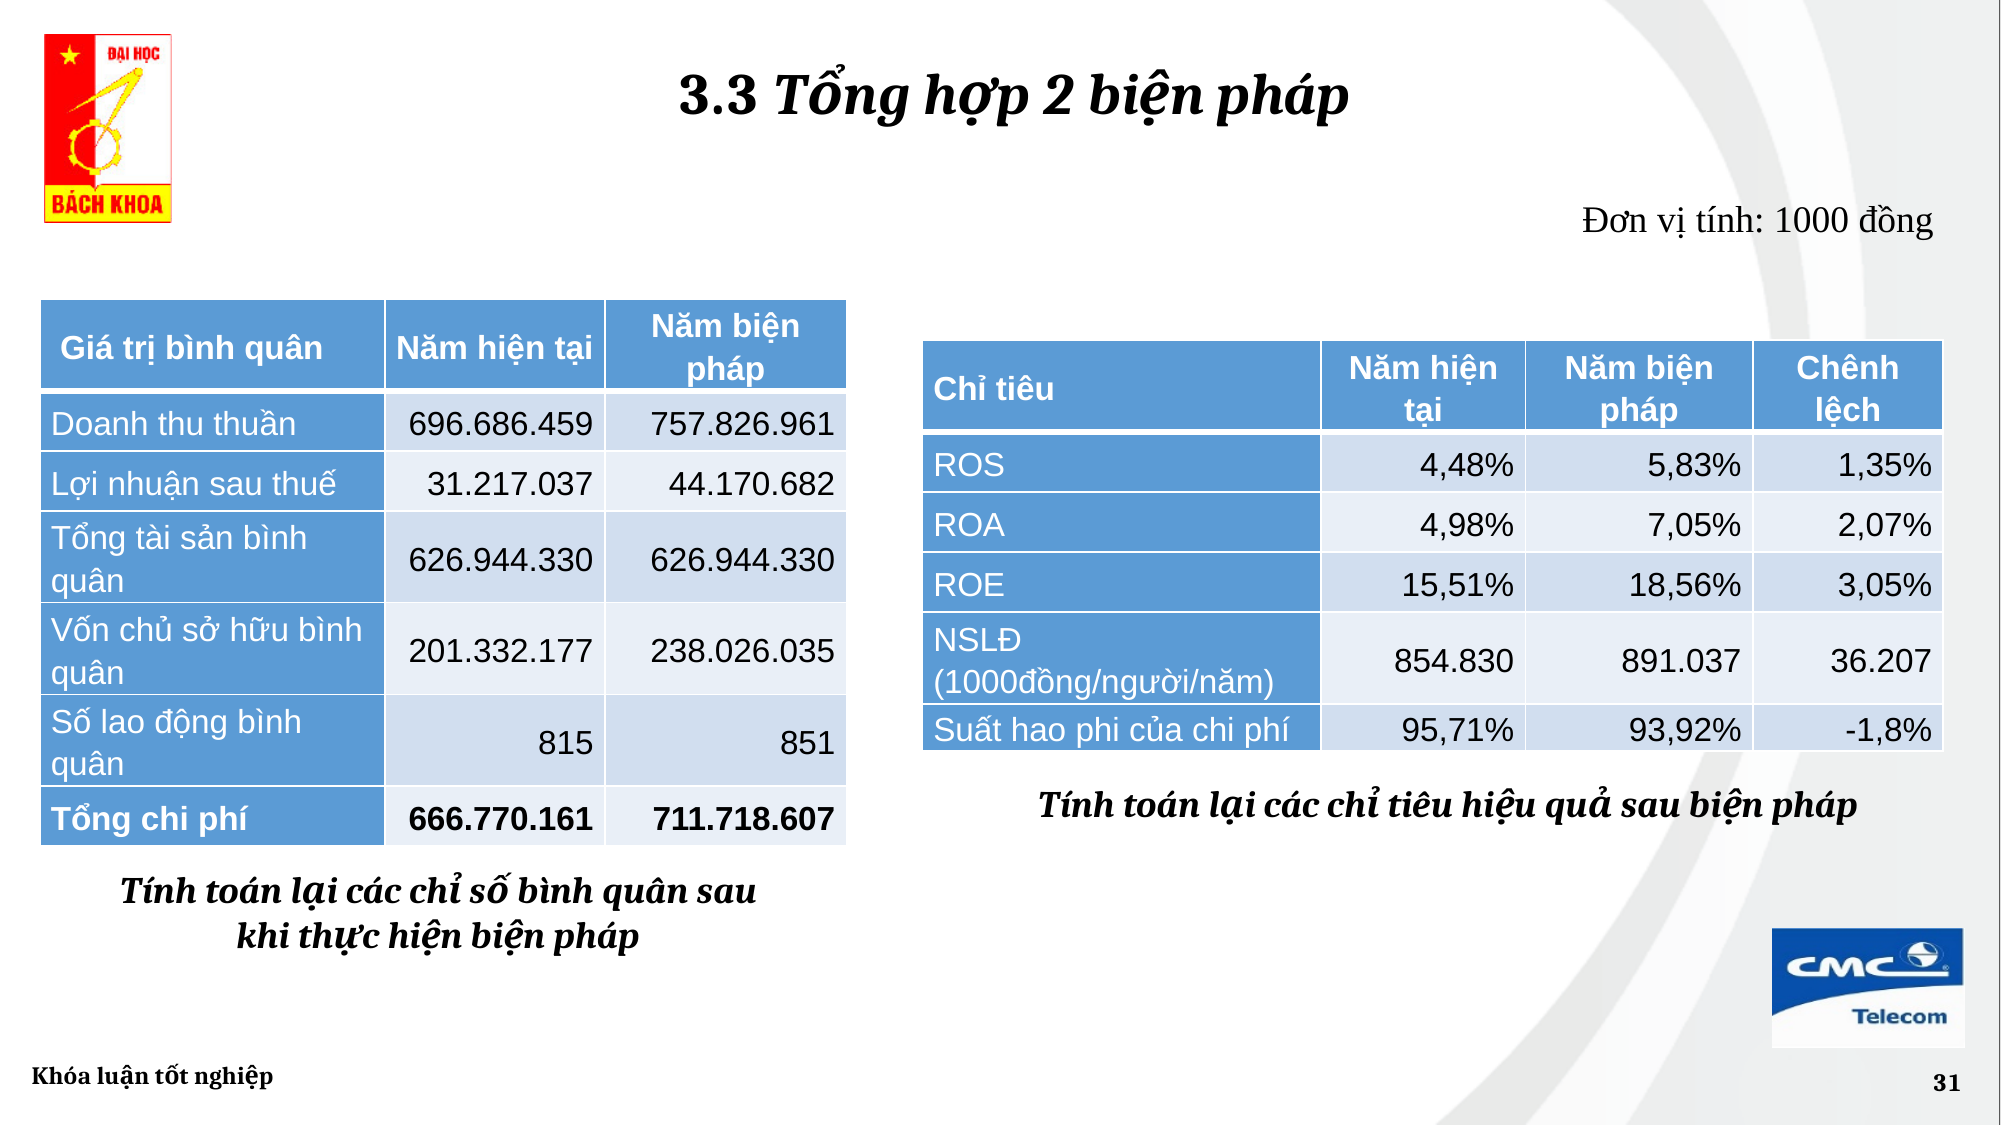

3.3 Tổng hợp 2 biện pháp
Đơn vị tính: 1000 đồng
| Giá trị bình quân | Năm hiện tại | Năm biện pháp |
| --- | --- | --- |
| Doanh thu thuần | 696.686.459 | 757.826.961 |
| Lợi nhuận sau thuế | 31.217.037 | 44.170.682 |
| Tổng tài sản bình quân | 626.944.330 | 626.944.330 |
| Vốn chủ sở hữu bình quân | 201.332.177 | 238.026.035 |
| Số lao động bình quân | 815 | 851 |
| Tổng chi phí | 666.770.161 | 711.718.607 |
| Chỉ tiêu | Năm hiện tại | Năm biện pháp | Chênh lệch |
| --- | --- | --- | --- |
| ROS | 4,48% | 5,83% | 1,35% |
| ROA | 4,98% | 7,05% | 2,07% |
| ROE | 15,51% | 18,56% | 3,05% |
| NSLĐ (1000đồng/người/năm) | 854.830 | 891.037 | 36.207 |
| Suất hao phi của chi phí | 95,71% | 93,92% | -1,8% |
Tính toán lại các chỉ tiêu hiệu quả sau biện pháp
Tính toán lại các chỉ số bình quân sau khi thực hiện biện pháp
Khóa luận tốt nghiệp
31